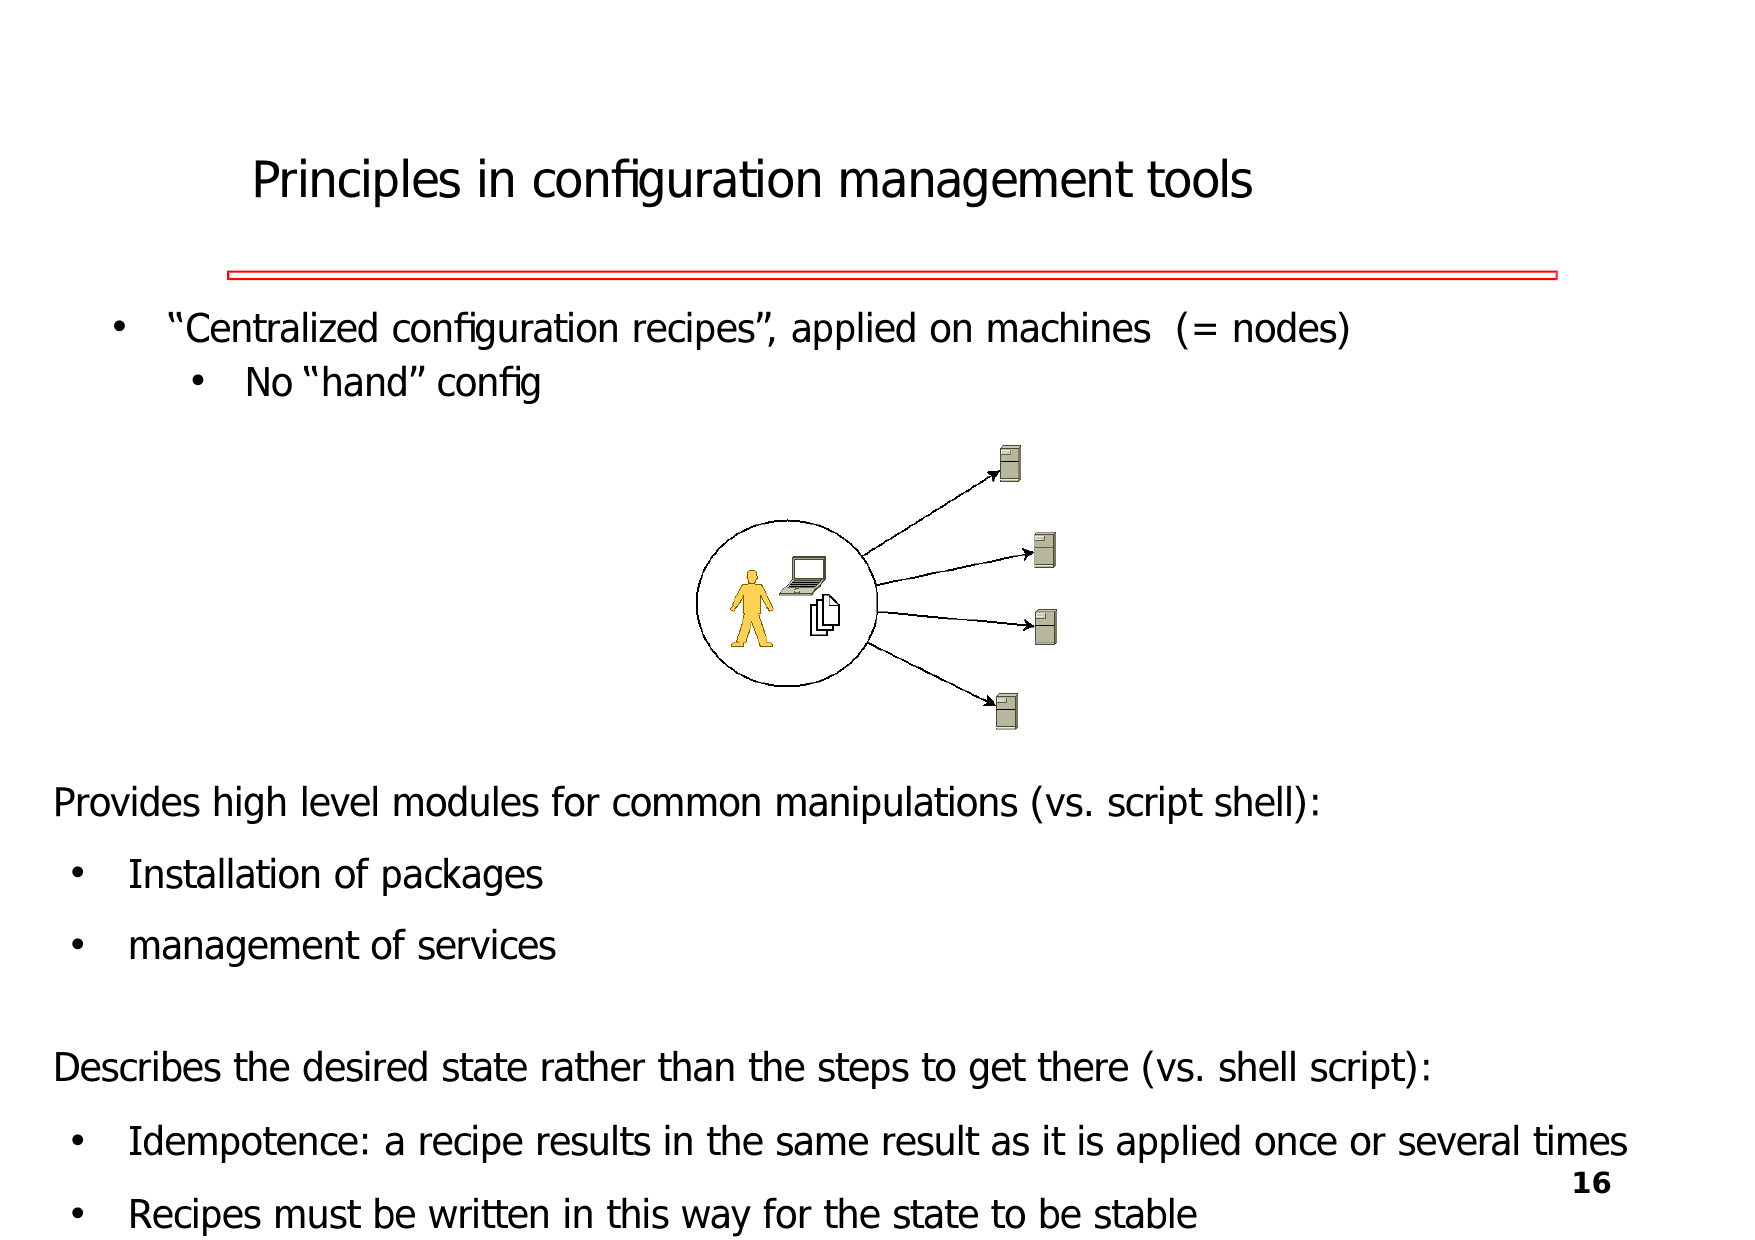

Principles in configuration management tools

“Centralized configuration recipes”, applied on machines  (= nodes)
No “hand” config

11/26/2020
Provides high level modules for common manipulations (vs. script shell):
Installation of packages
management of services

Describes the desired state rather than the steps to get there (vs. shell script):
Idempotence: a recipe results in the same result as it is applied once or several times
Recipes must be written in this way for the state to be stable
16